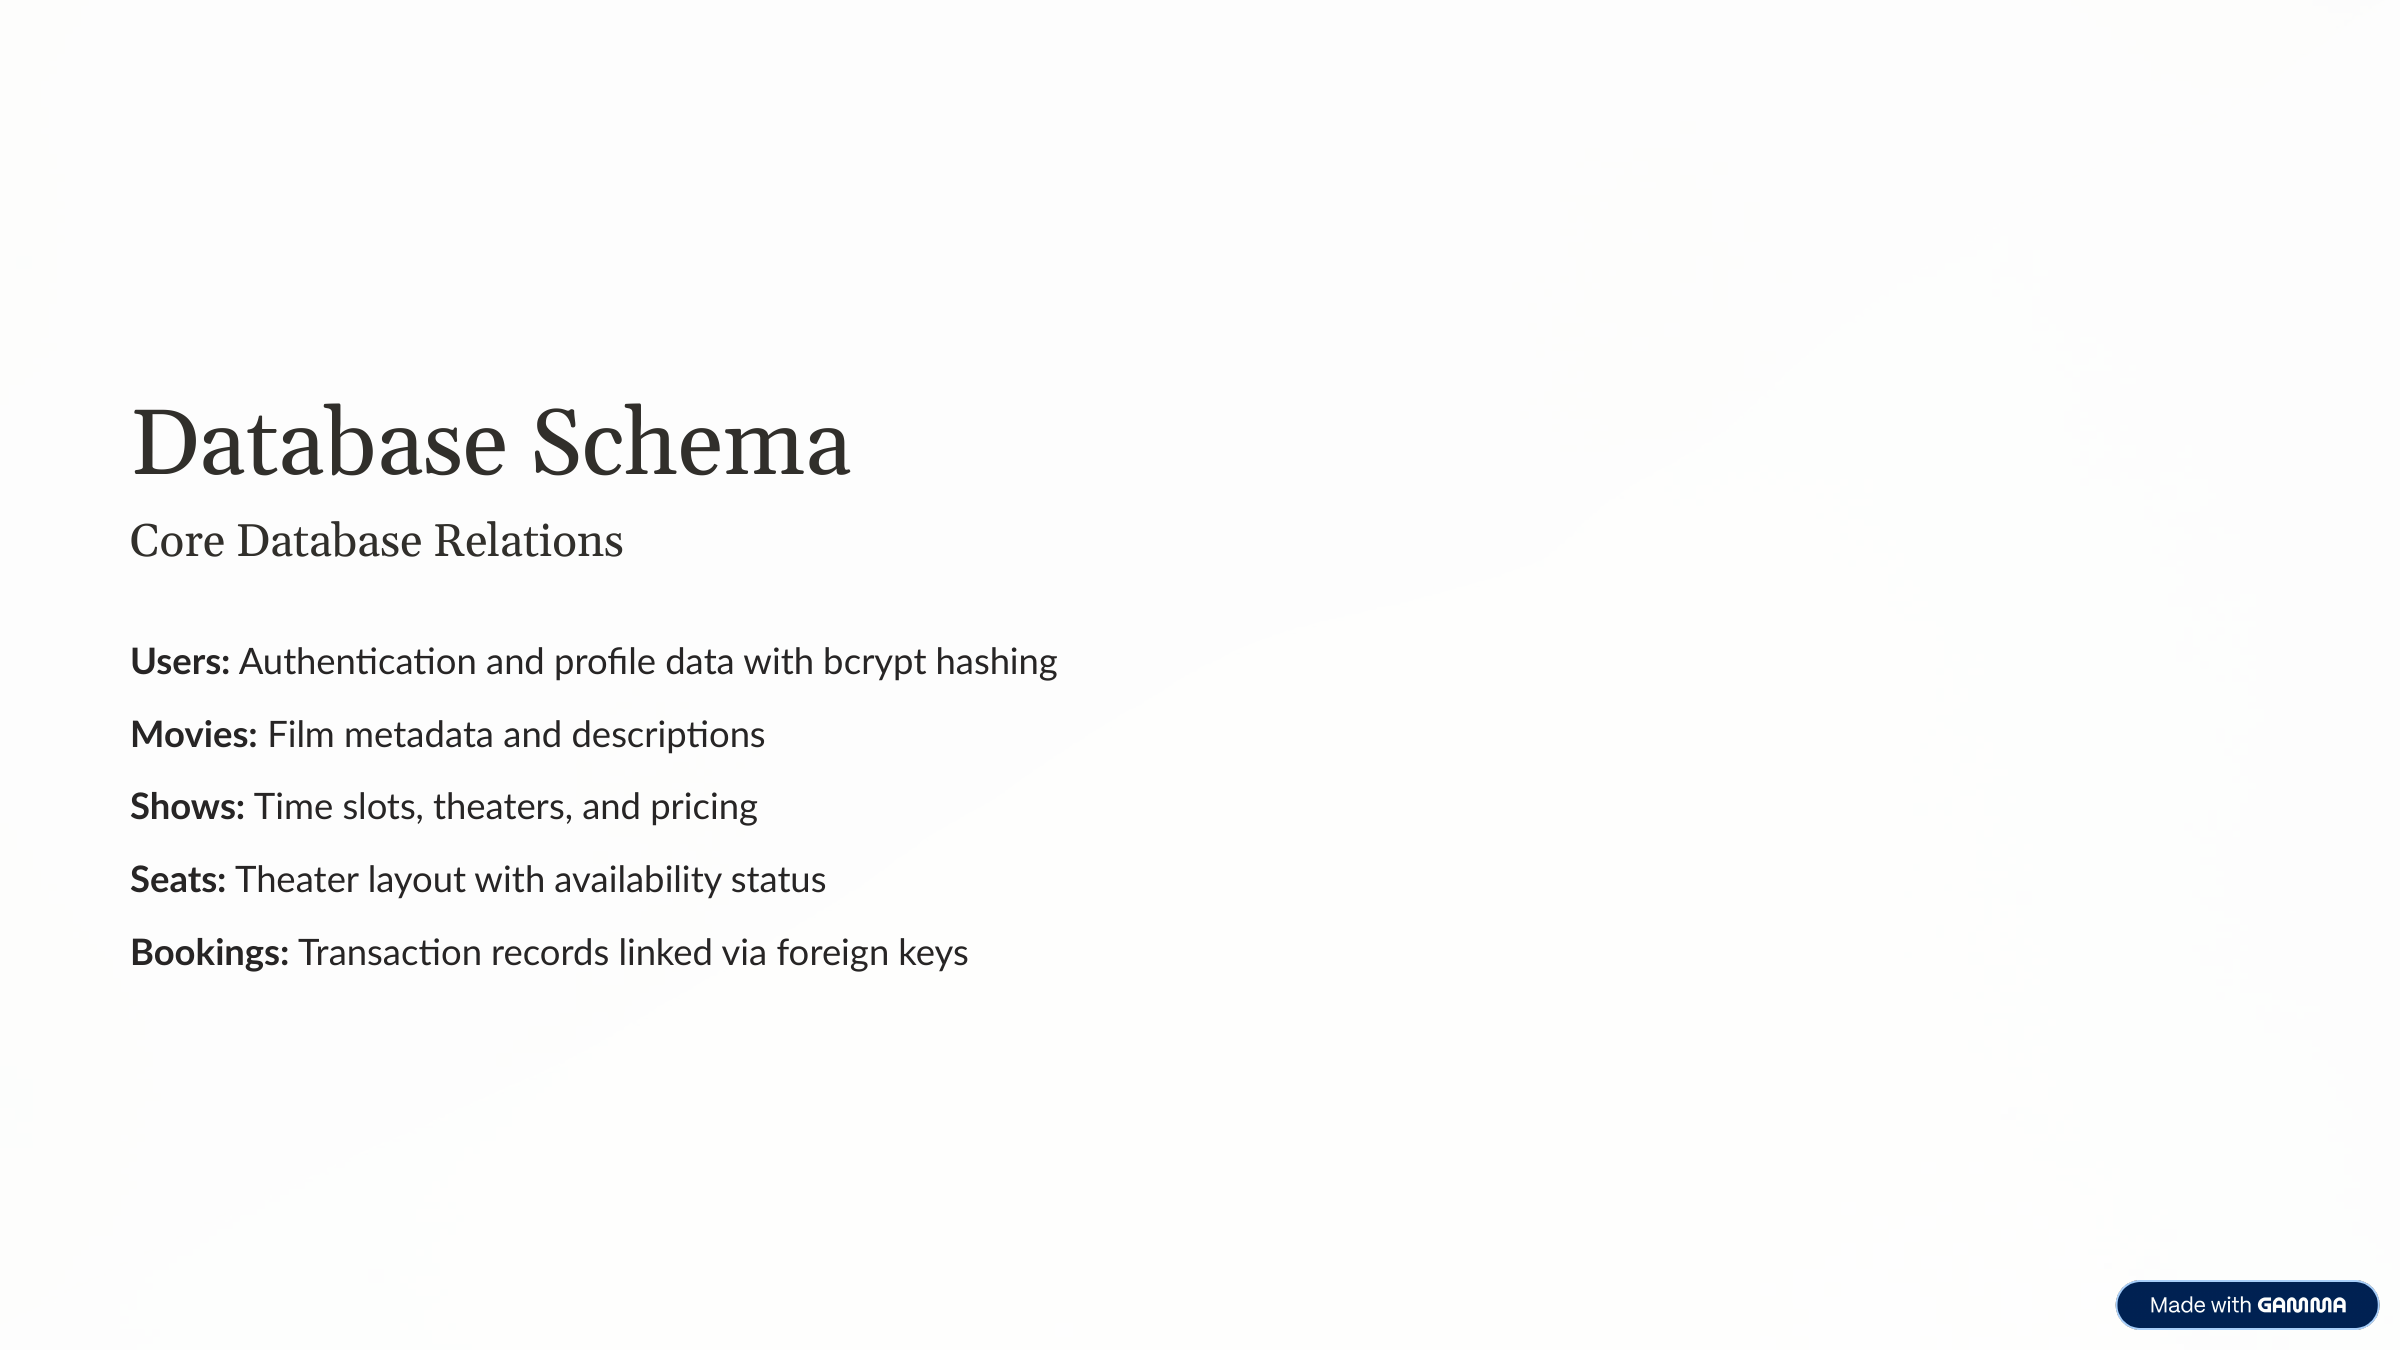

Database Schema
Core Database Relations
Users: Authentication and profile data with bcrypt hashing
Movies: Film metadata and descriptions
Shows: Time slots, theaters, and pricing
Seats: Theater layout with availability status
Bookings: Transaction records linked via foreign keys